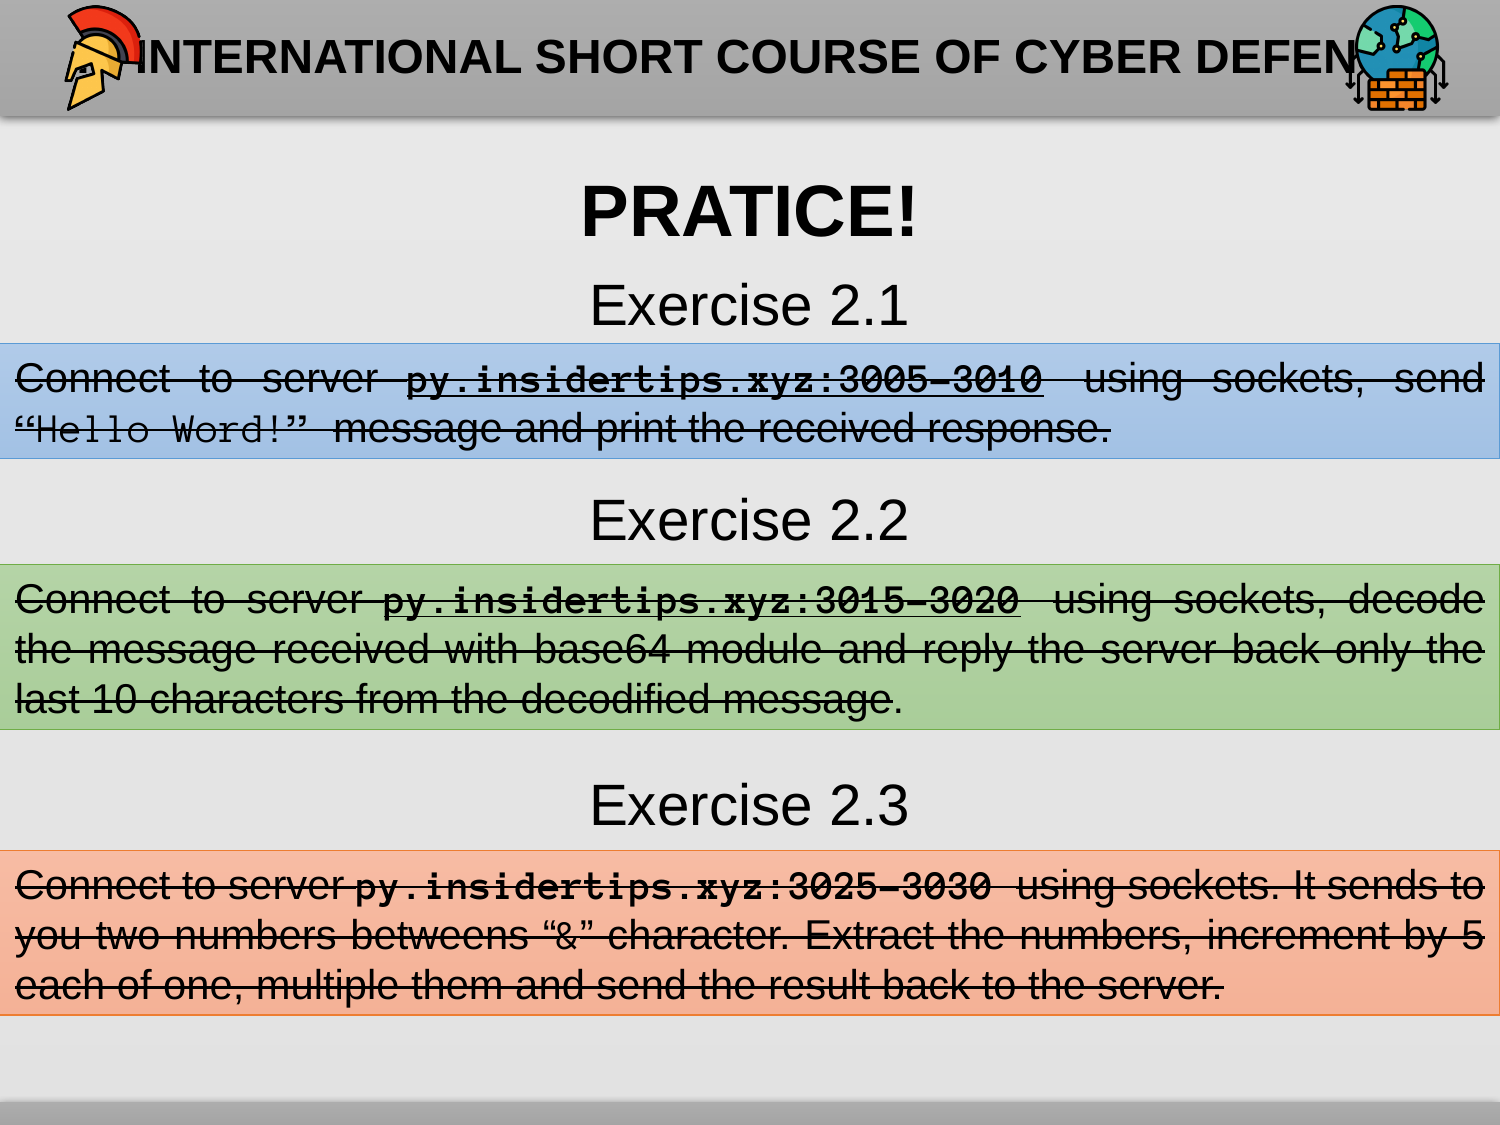

PRATICE!
Exercise 2.1
Connect to server py.insidertips.xyz:3005-3010 using sockets, send “Hello Word!” message and print the received response.
Exercise 2.2
Connect to server py.insidertips.xyz:3015-3020 using sockets, decode the message received with base64 module and reply the server back only the last 10 characters from the decodified message.
Exercise 2.3
Connect to server py.insidertips.xyz:3025-3030 using sockets. It sends to you two numbers betweens “&” character. Extract the numbers, increment by 5 each of one, multiple them and send the result back to the server.